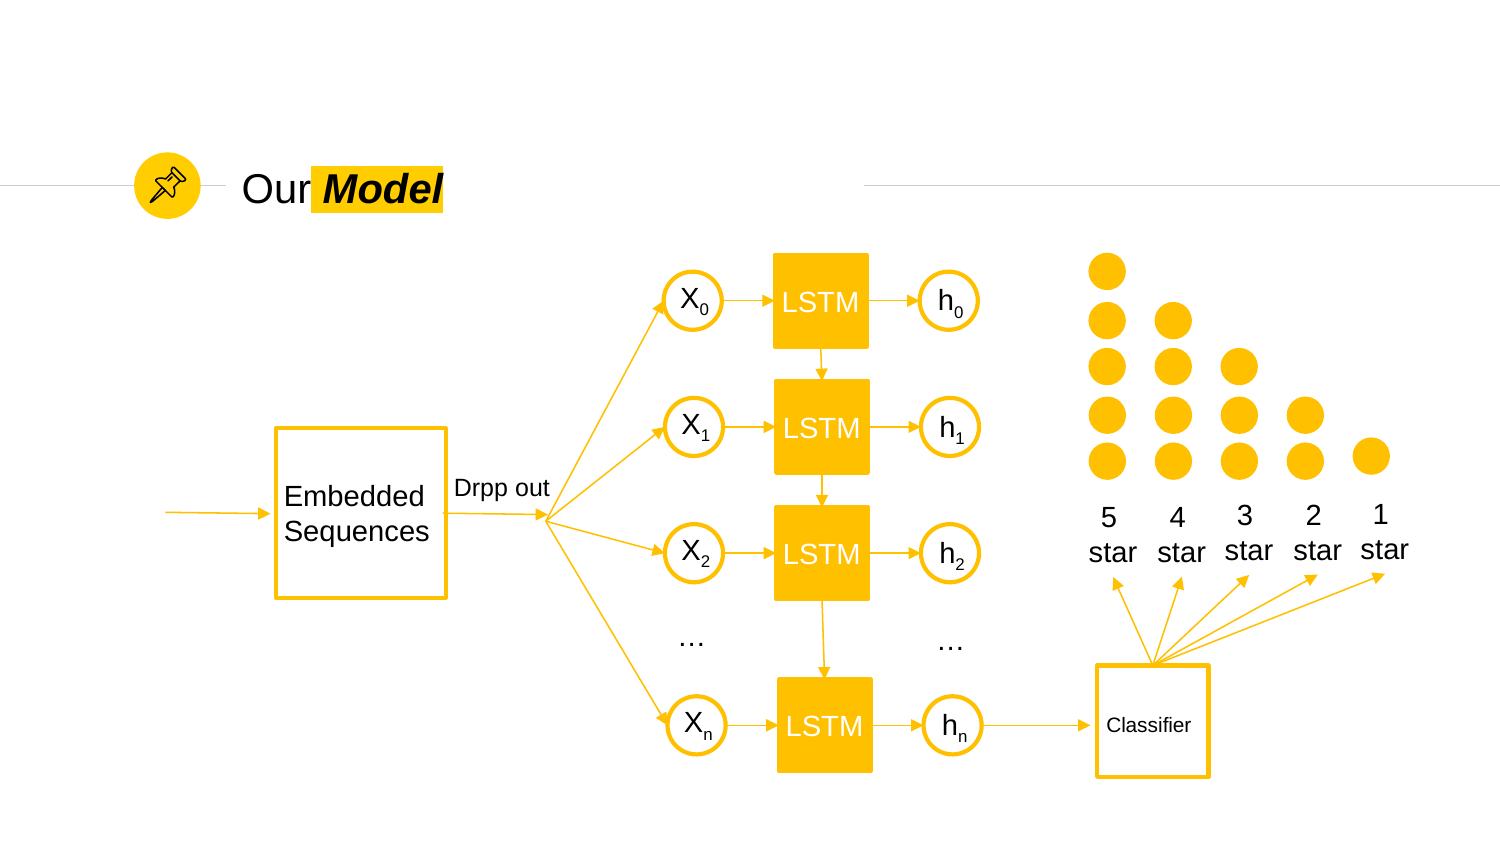

# Our Model

X0

h0
LSTM

X1

h1
LSTM

X2

h2
LSTM
…
…

Xn

hn
LSTM

Embedded
Sequences
1
star
2
star
3
star
4
star
5
star

Classifier
Drpp out